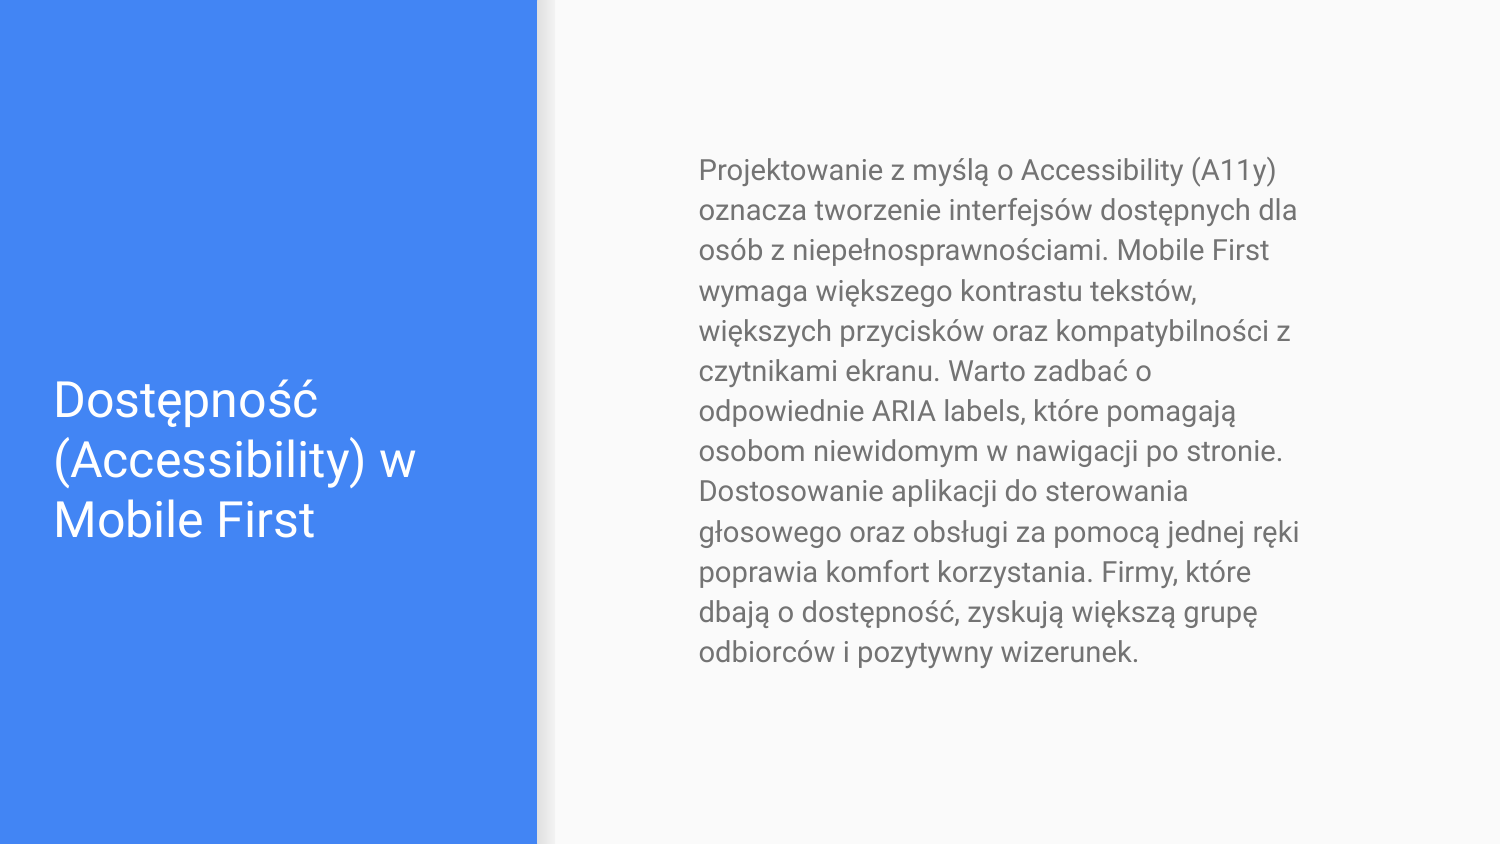

Projektowanie z myślą o Accessibility (A11y) oznacza tworzenie interfejsów dostępnych dla osób z niepełnosprawnościami. Mobile First wymaga większego kontrastu tekstów, większych przycisków oraz kompatybilności z czytnikami ekranu. Warto zadbać o odpowiednie ARIA labels, które pomagają osobom niewidomym w nawigacji po stronie. Dostosowanie aplikacji do sterowania głosowego oraz obsługi za pomocą jednej ręki poprawia komfort korzystania. Firmy, które dbają o dostępność, zyskują większą grupę odbiorców i pozytywny wizerunek.
# Dostępność (Accessibility) w Mobile First